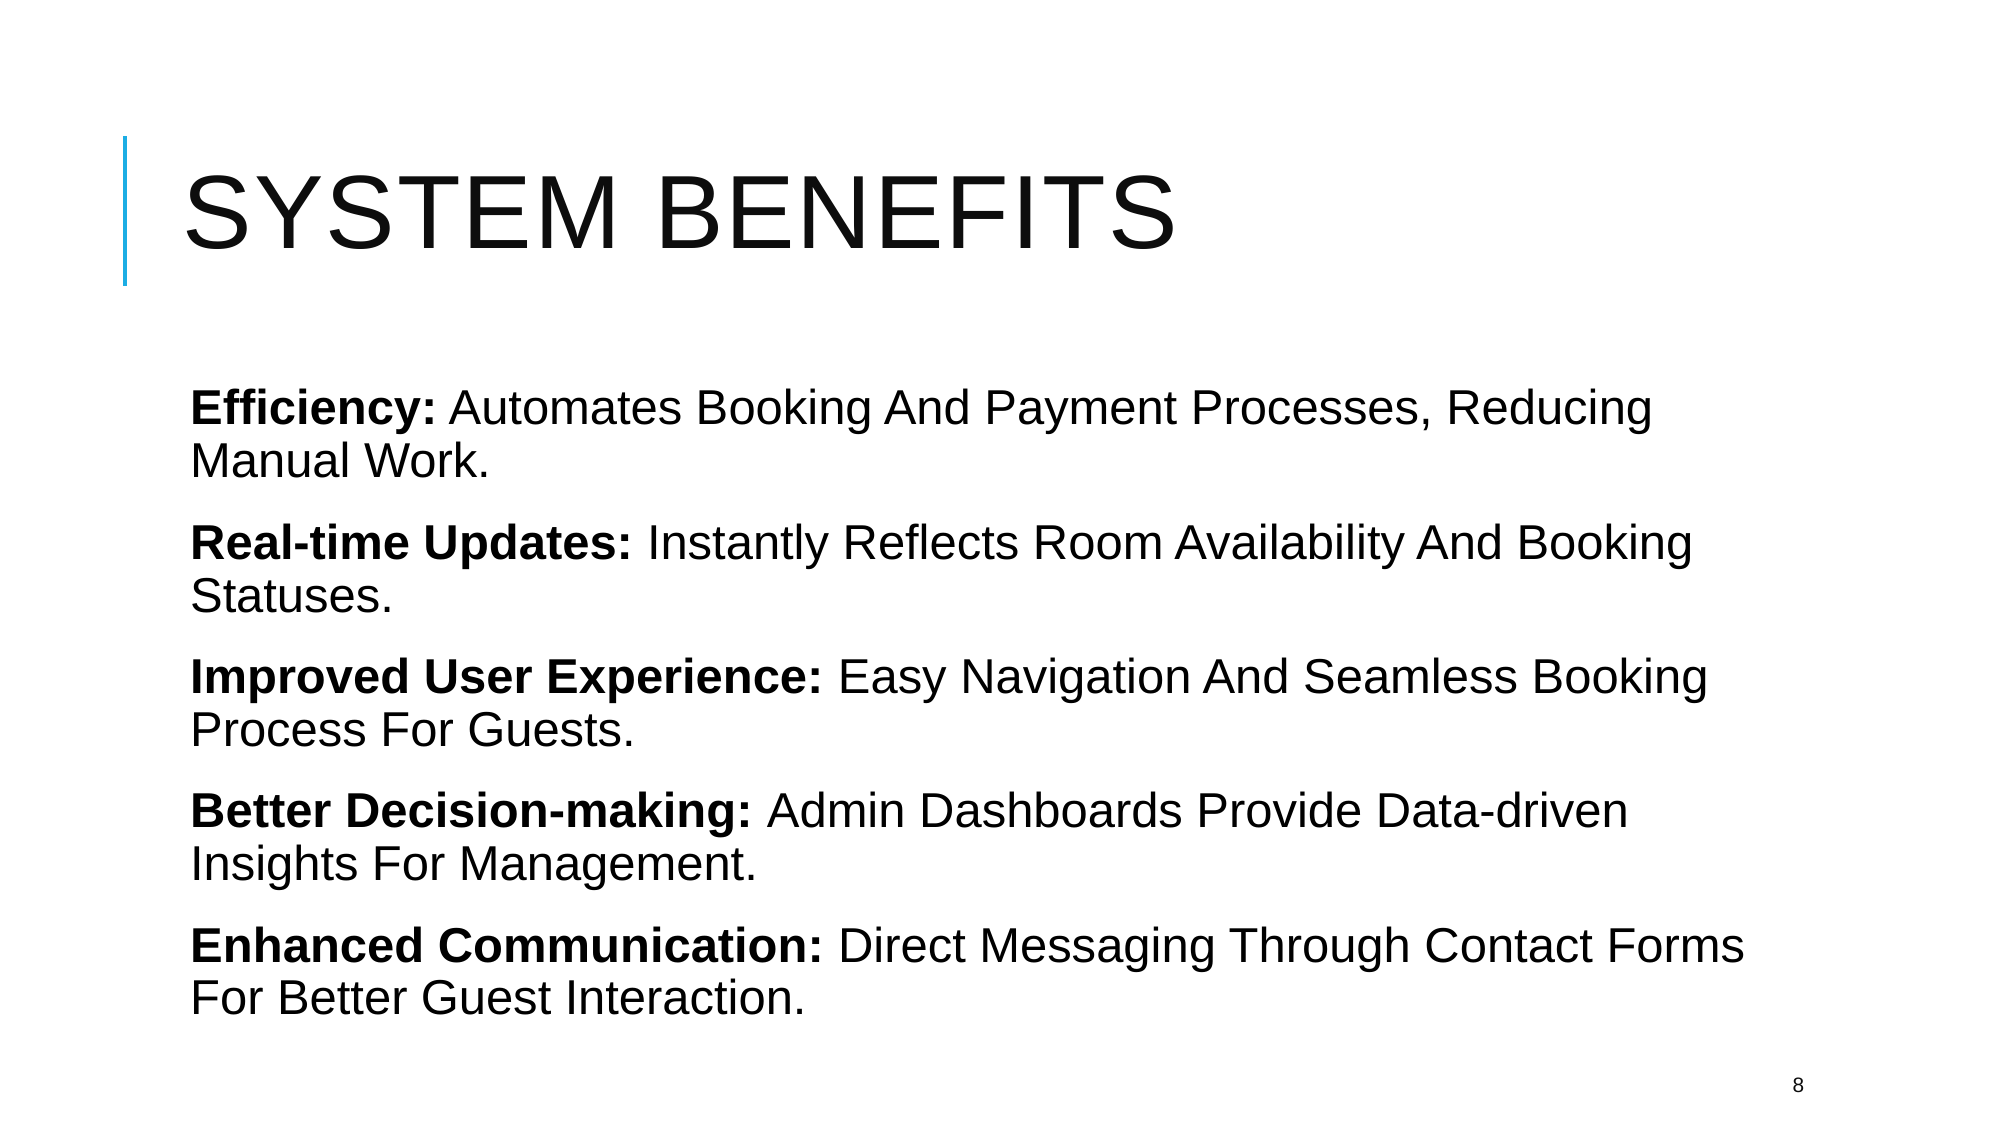

# System Benefits
Efficiency: Automates Booking And Payment Processes, Reducing Manual Work.
Real-time Updates: Instantly Reflects Room Availability And Booking Statuses.
Improved User Experience: Easy Navigation And Seamless Booking Process For Guests.
Better Decision-making: Admin Dashboards Provide Data-driven Insights For Management.
Enhanced Communication: Direct Messaging Through Contact Forms For Better Guest Interaction.
8